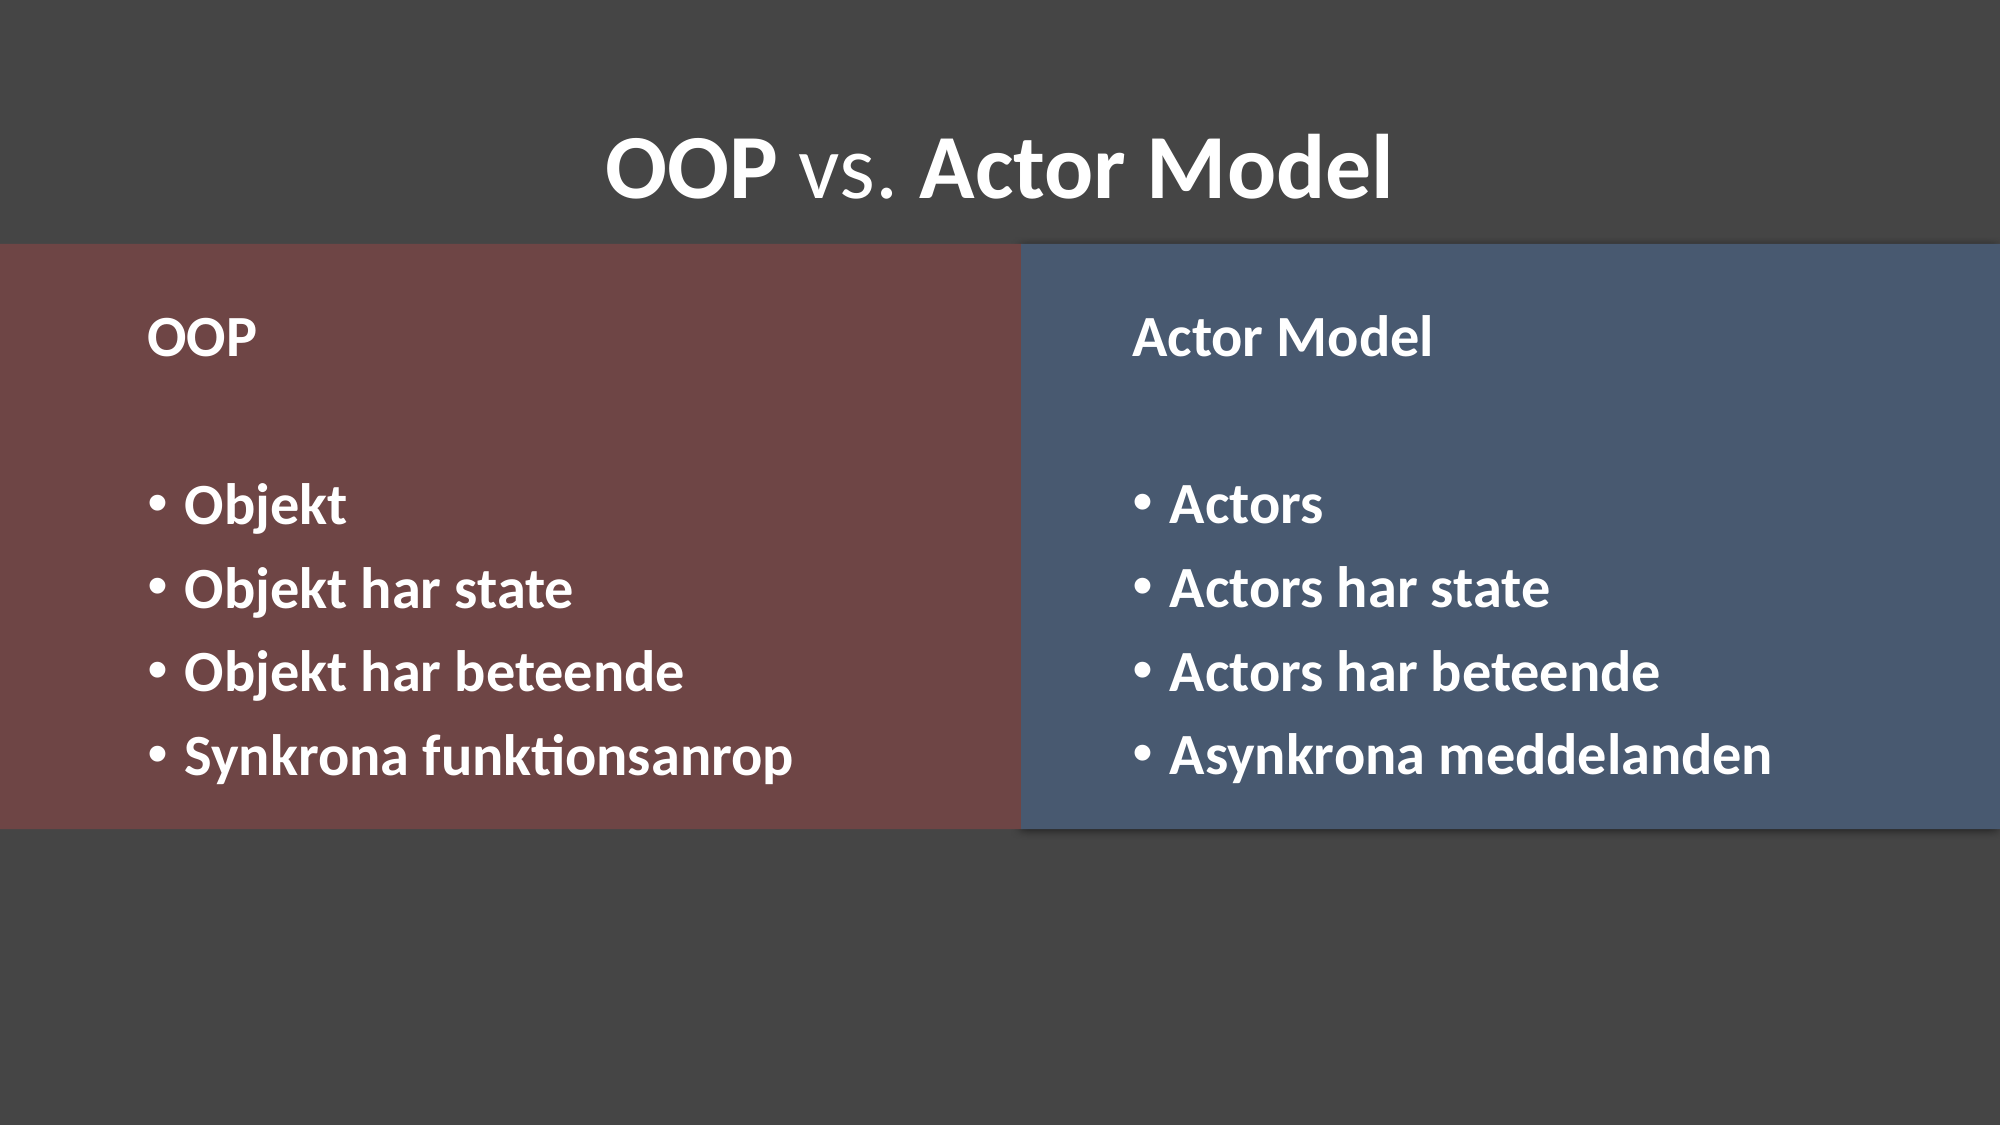

# OOP vs. Actor Model

OOP

Objekt
Objekt har state
Objekt har beteende
Synkrona funktionsanrop
Actor Model

Actors
Actors har state
Actors har beteende
Asynkrona meddelanden